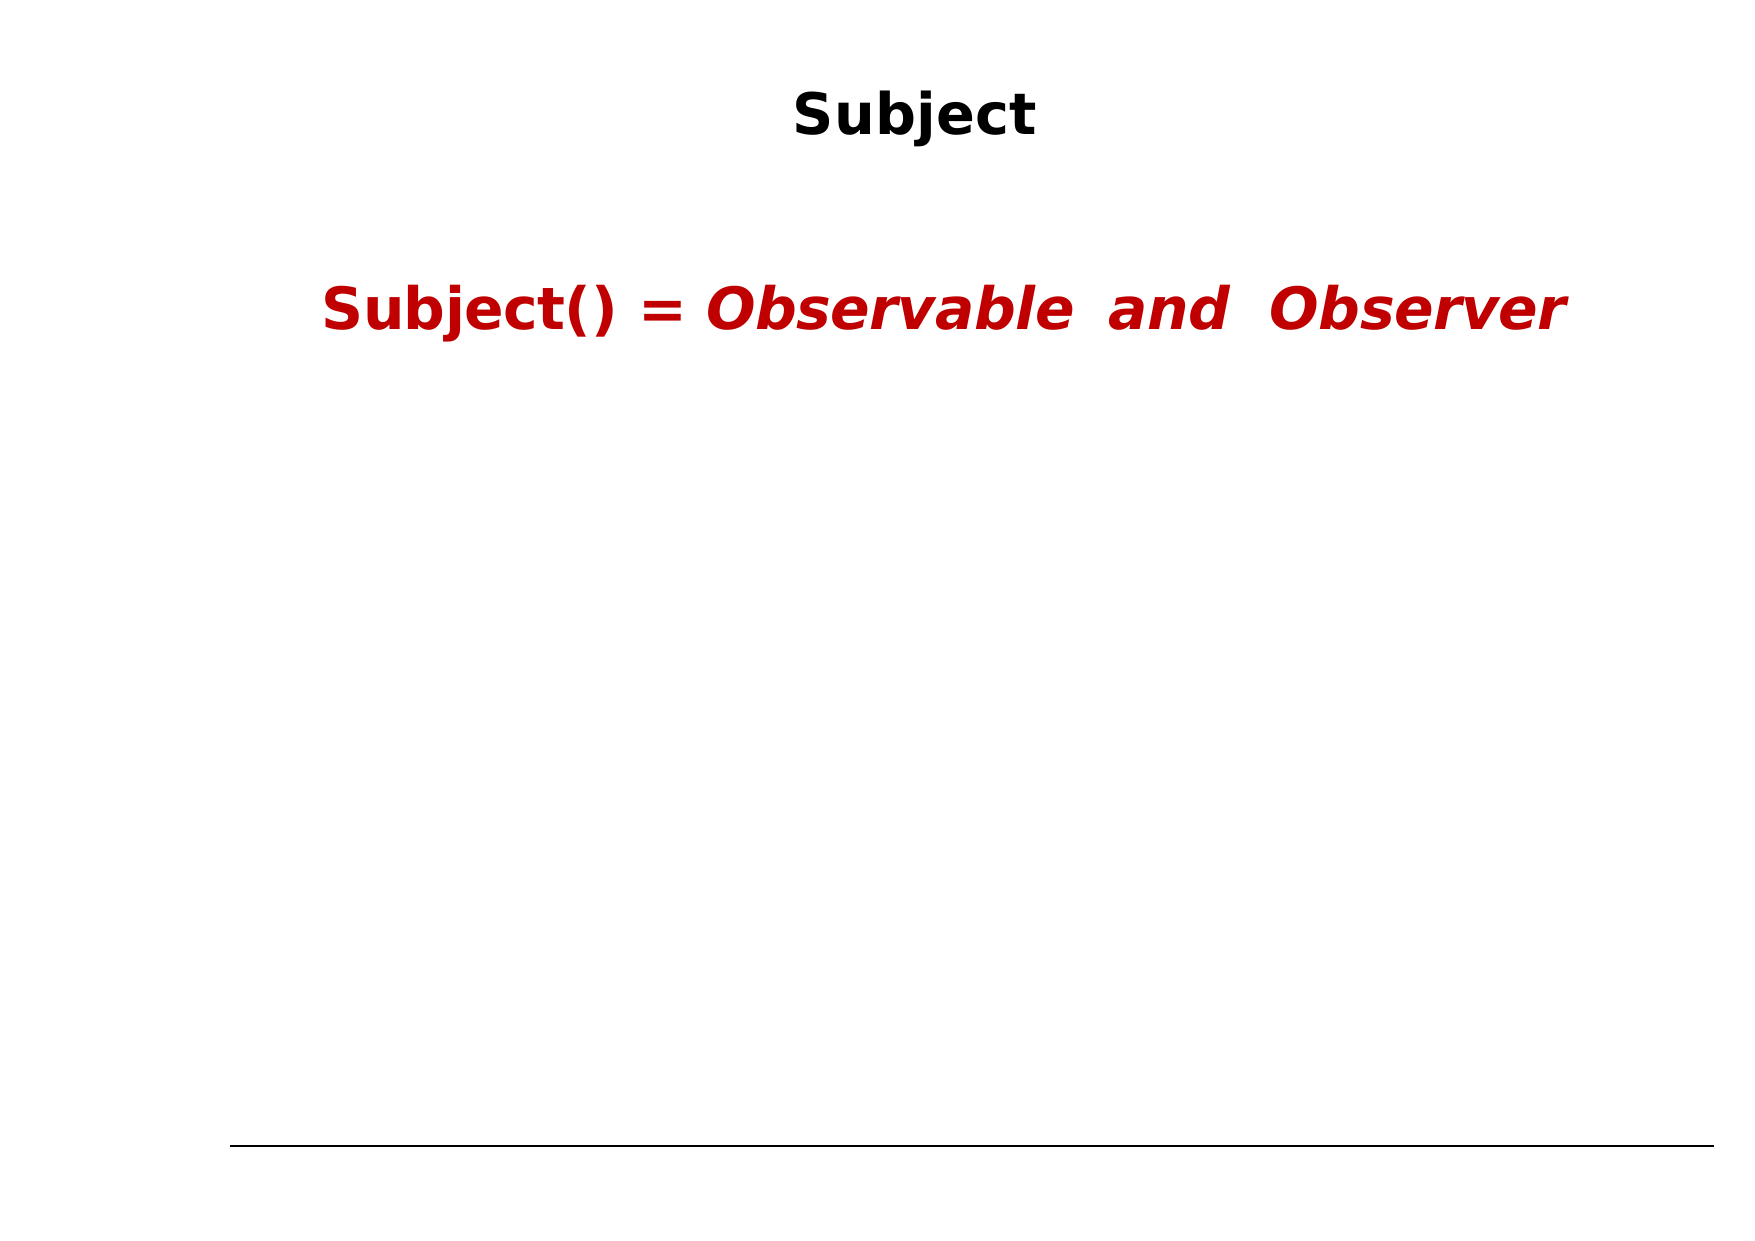

# Subject
Subject() = Observable   and  Observer